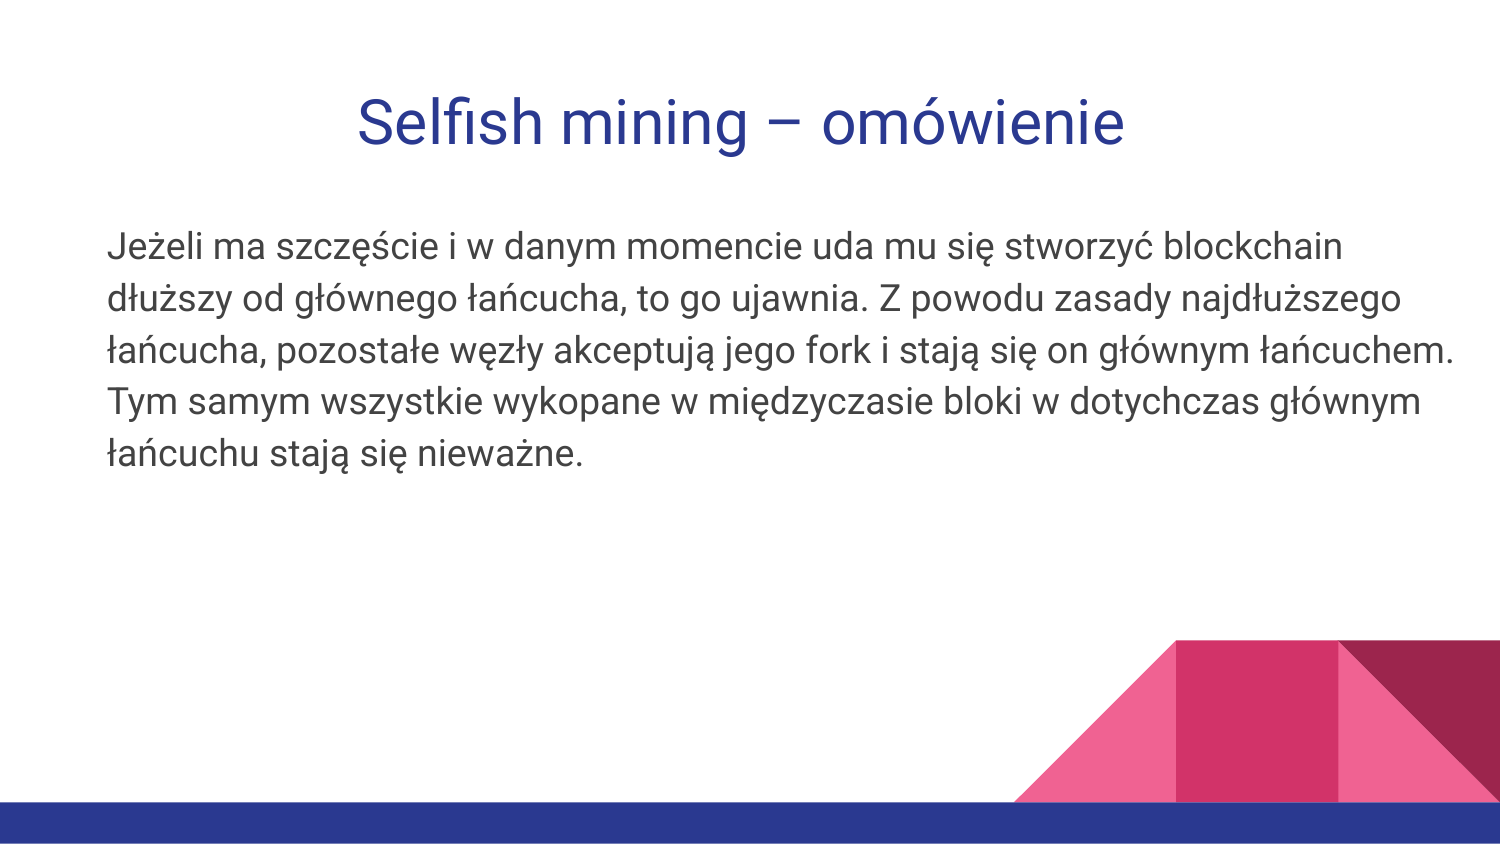

# Selfish mining – omówienie
Jeżeli ma szczęście i w danym momencie uda mu się stworzyć blockchain dłuższy od głównego łańcucha, to go ujawnia. Z powodu zasady najdłuższego łańcucha, pozostałe węzły akceptują jego fork i stają się on głównym łańcuchem. Tym samym wszystkie wykopane w międzyczasie bloki w dotychczas głównym łańcuchu stają się nieważne.